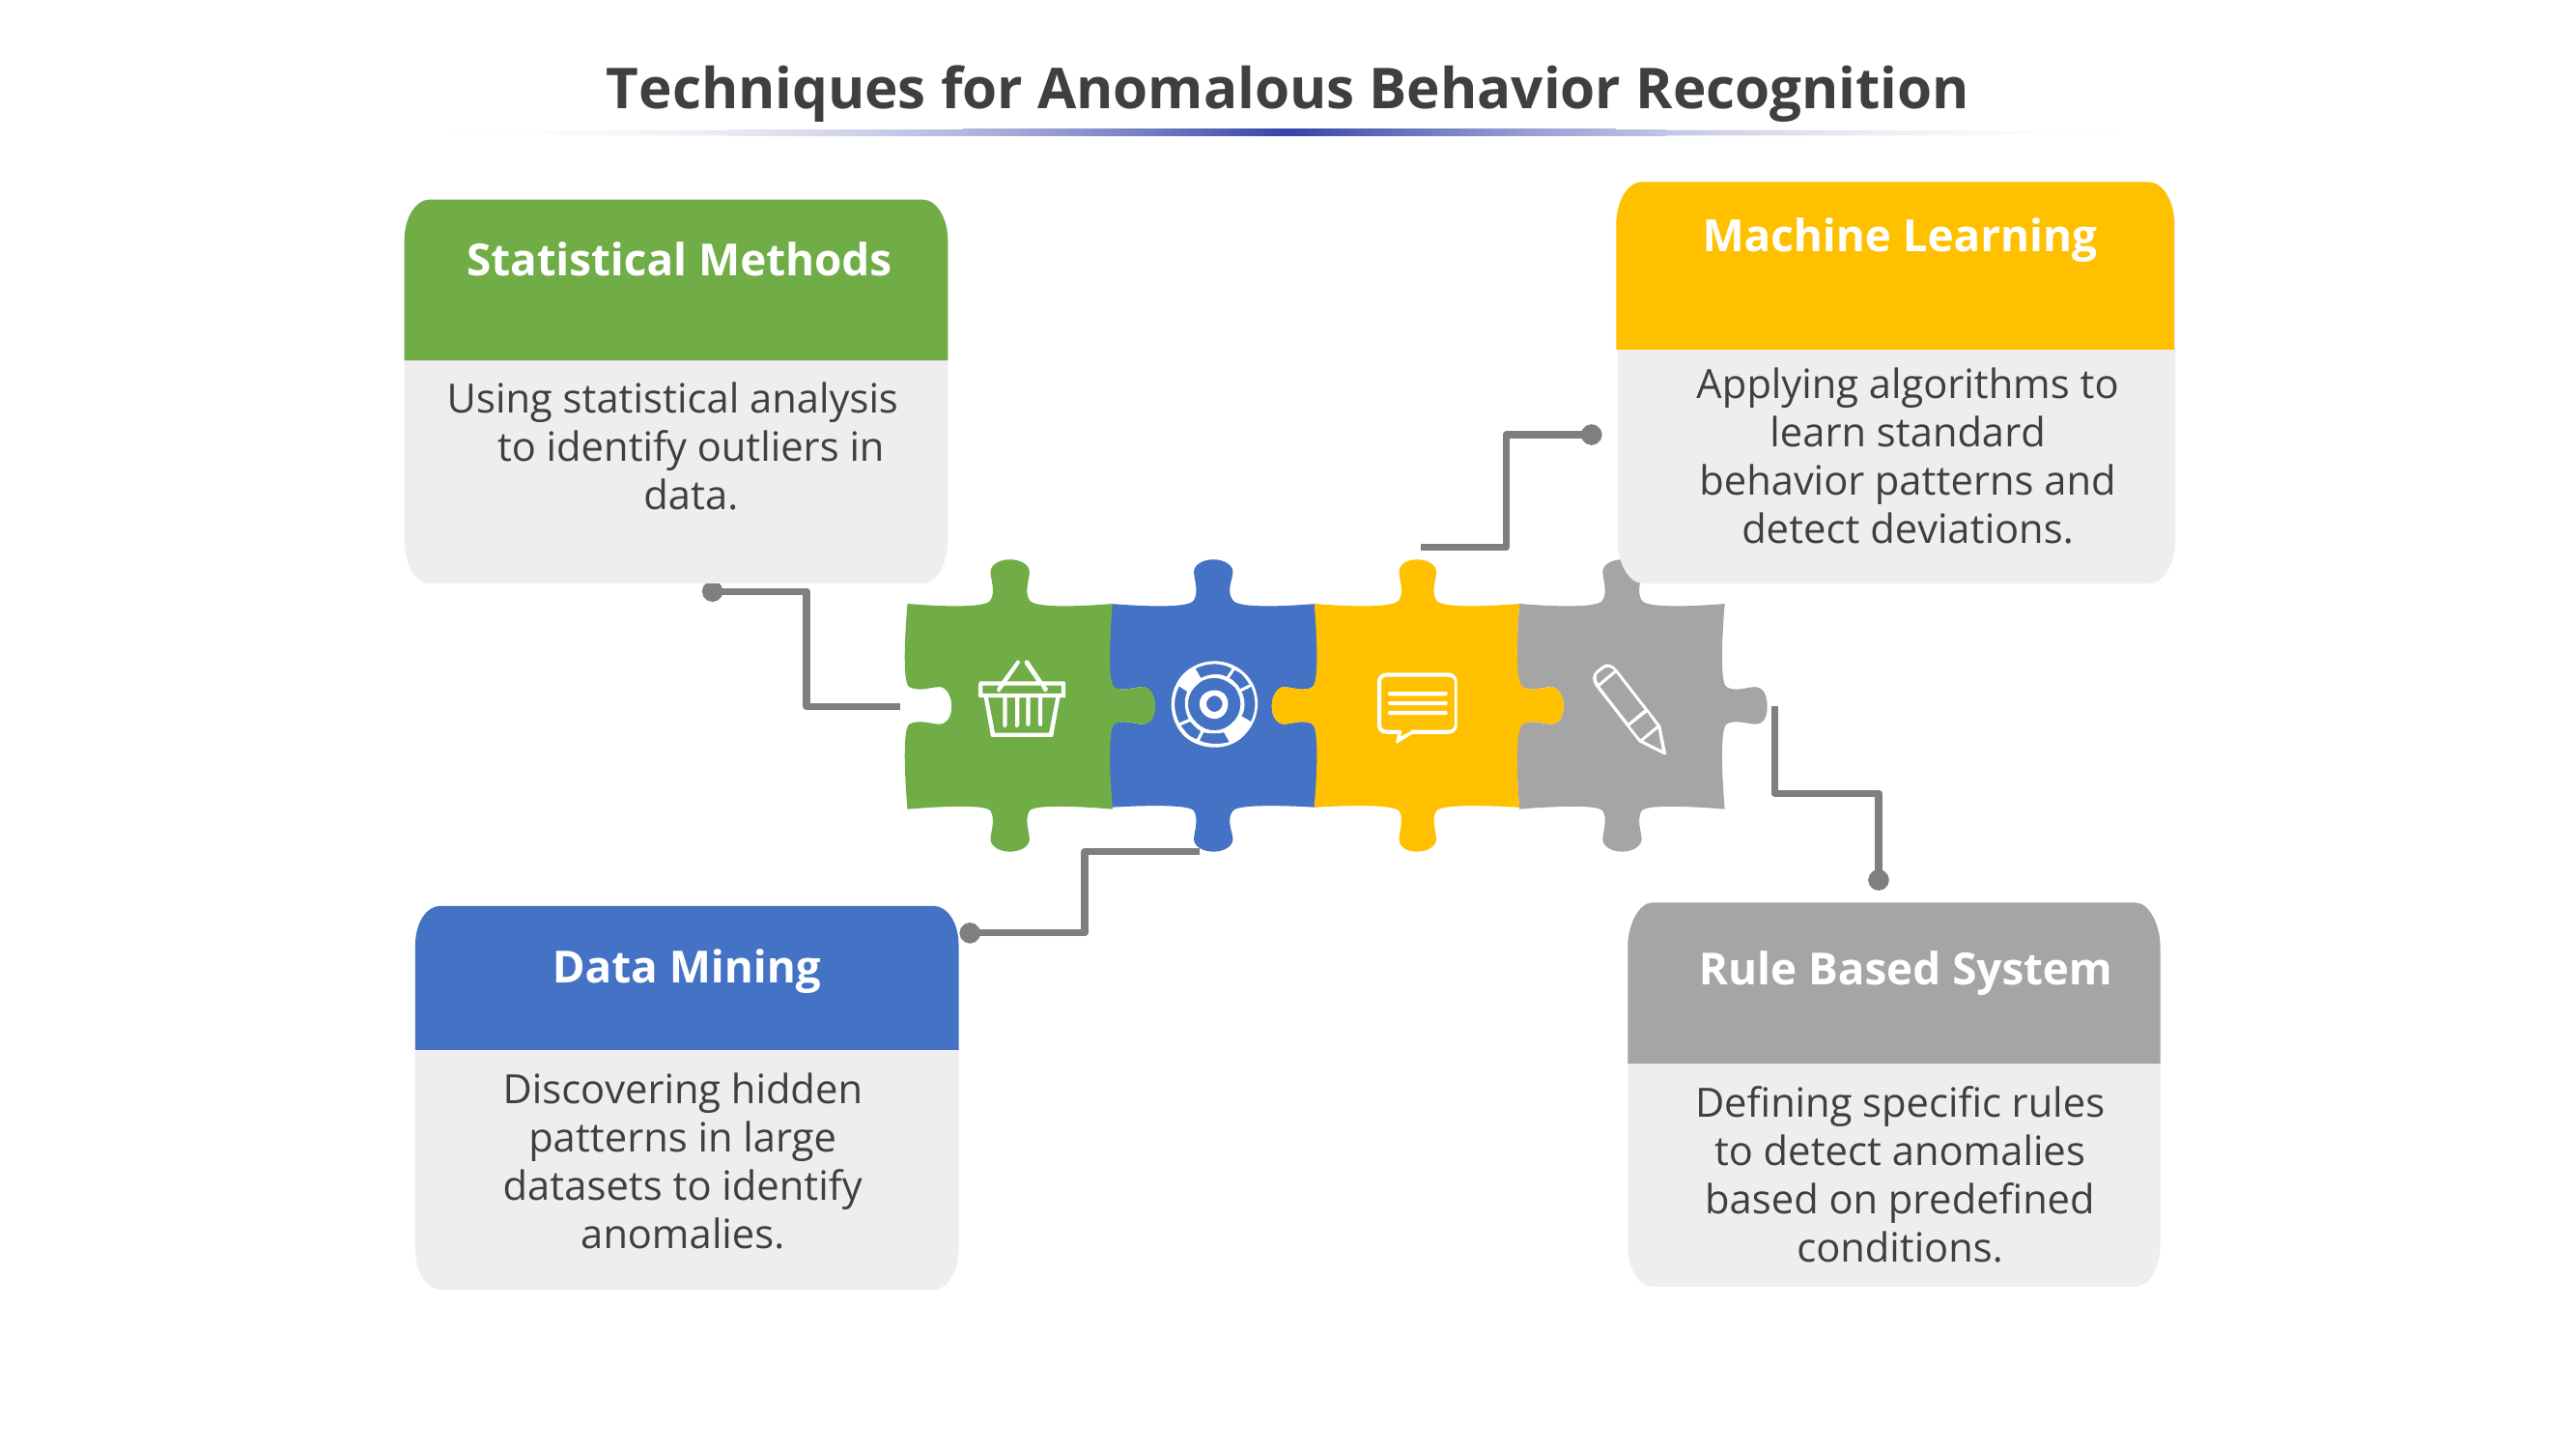

# Techniques for Anomalous Behavior Recognition

Machine Learning
	Applying algorithms to learn standard behavior patterns and detect deviations.

Statistical Methods
Using statistical analysis to identify outliers in data.

Rule Based System
	Defining specific rules to detect anomalies based on predefined conditions.

Data Mining
	Discovering hidden patterns in large datasets to identify anomalies.